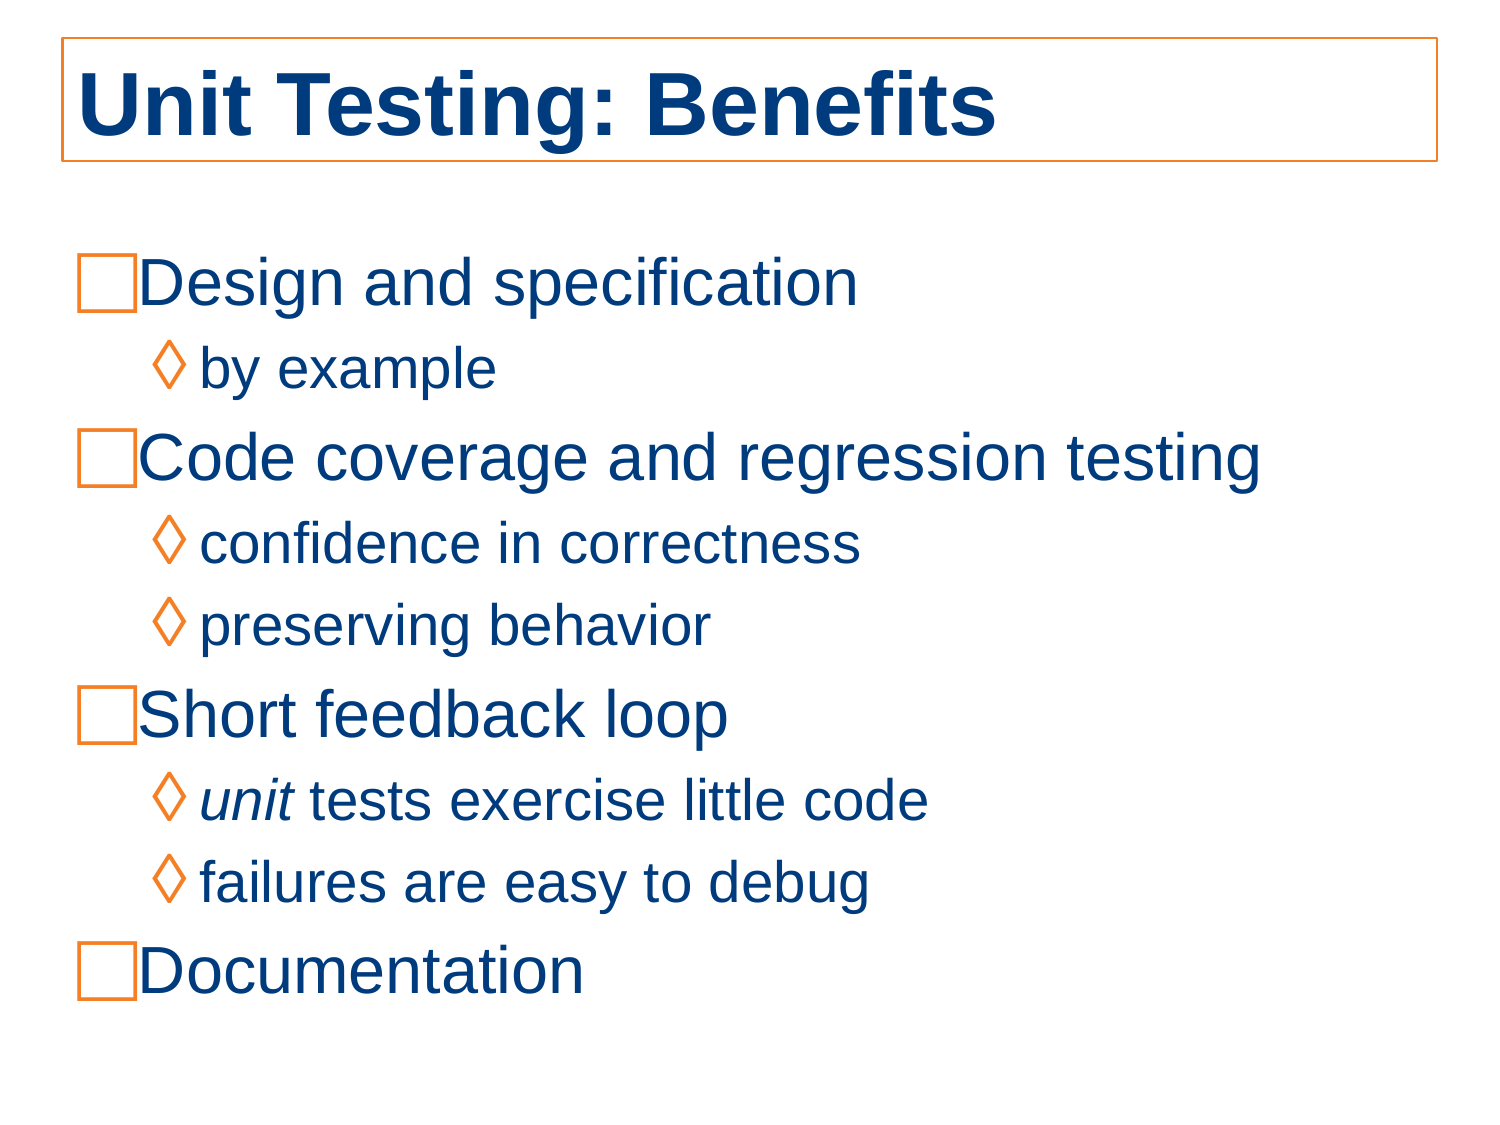

# Unit Testing: Benefits
Design and specification
by example
Code coverage and regression testing
confidence in correctness
preserving behavior
Short feedback loop
unit tests exercise little code
failures are easy to debug
Documentation